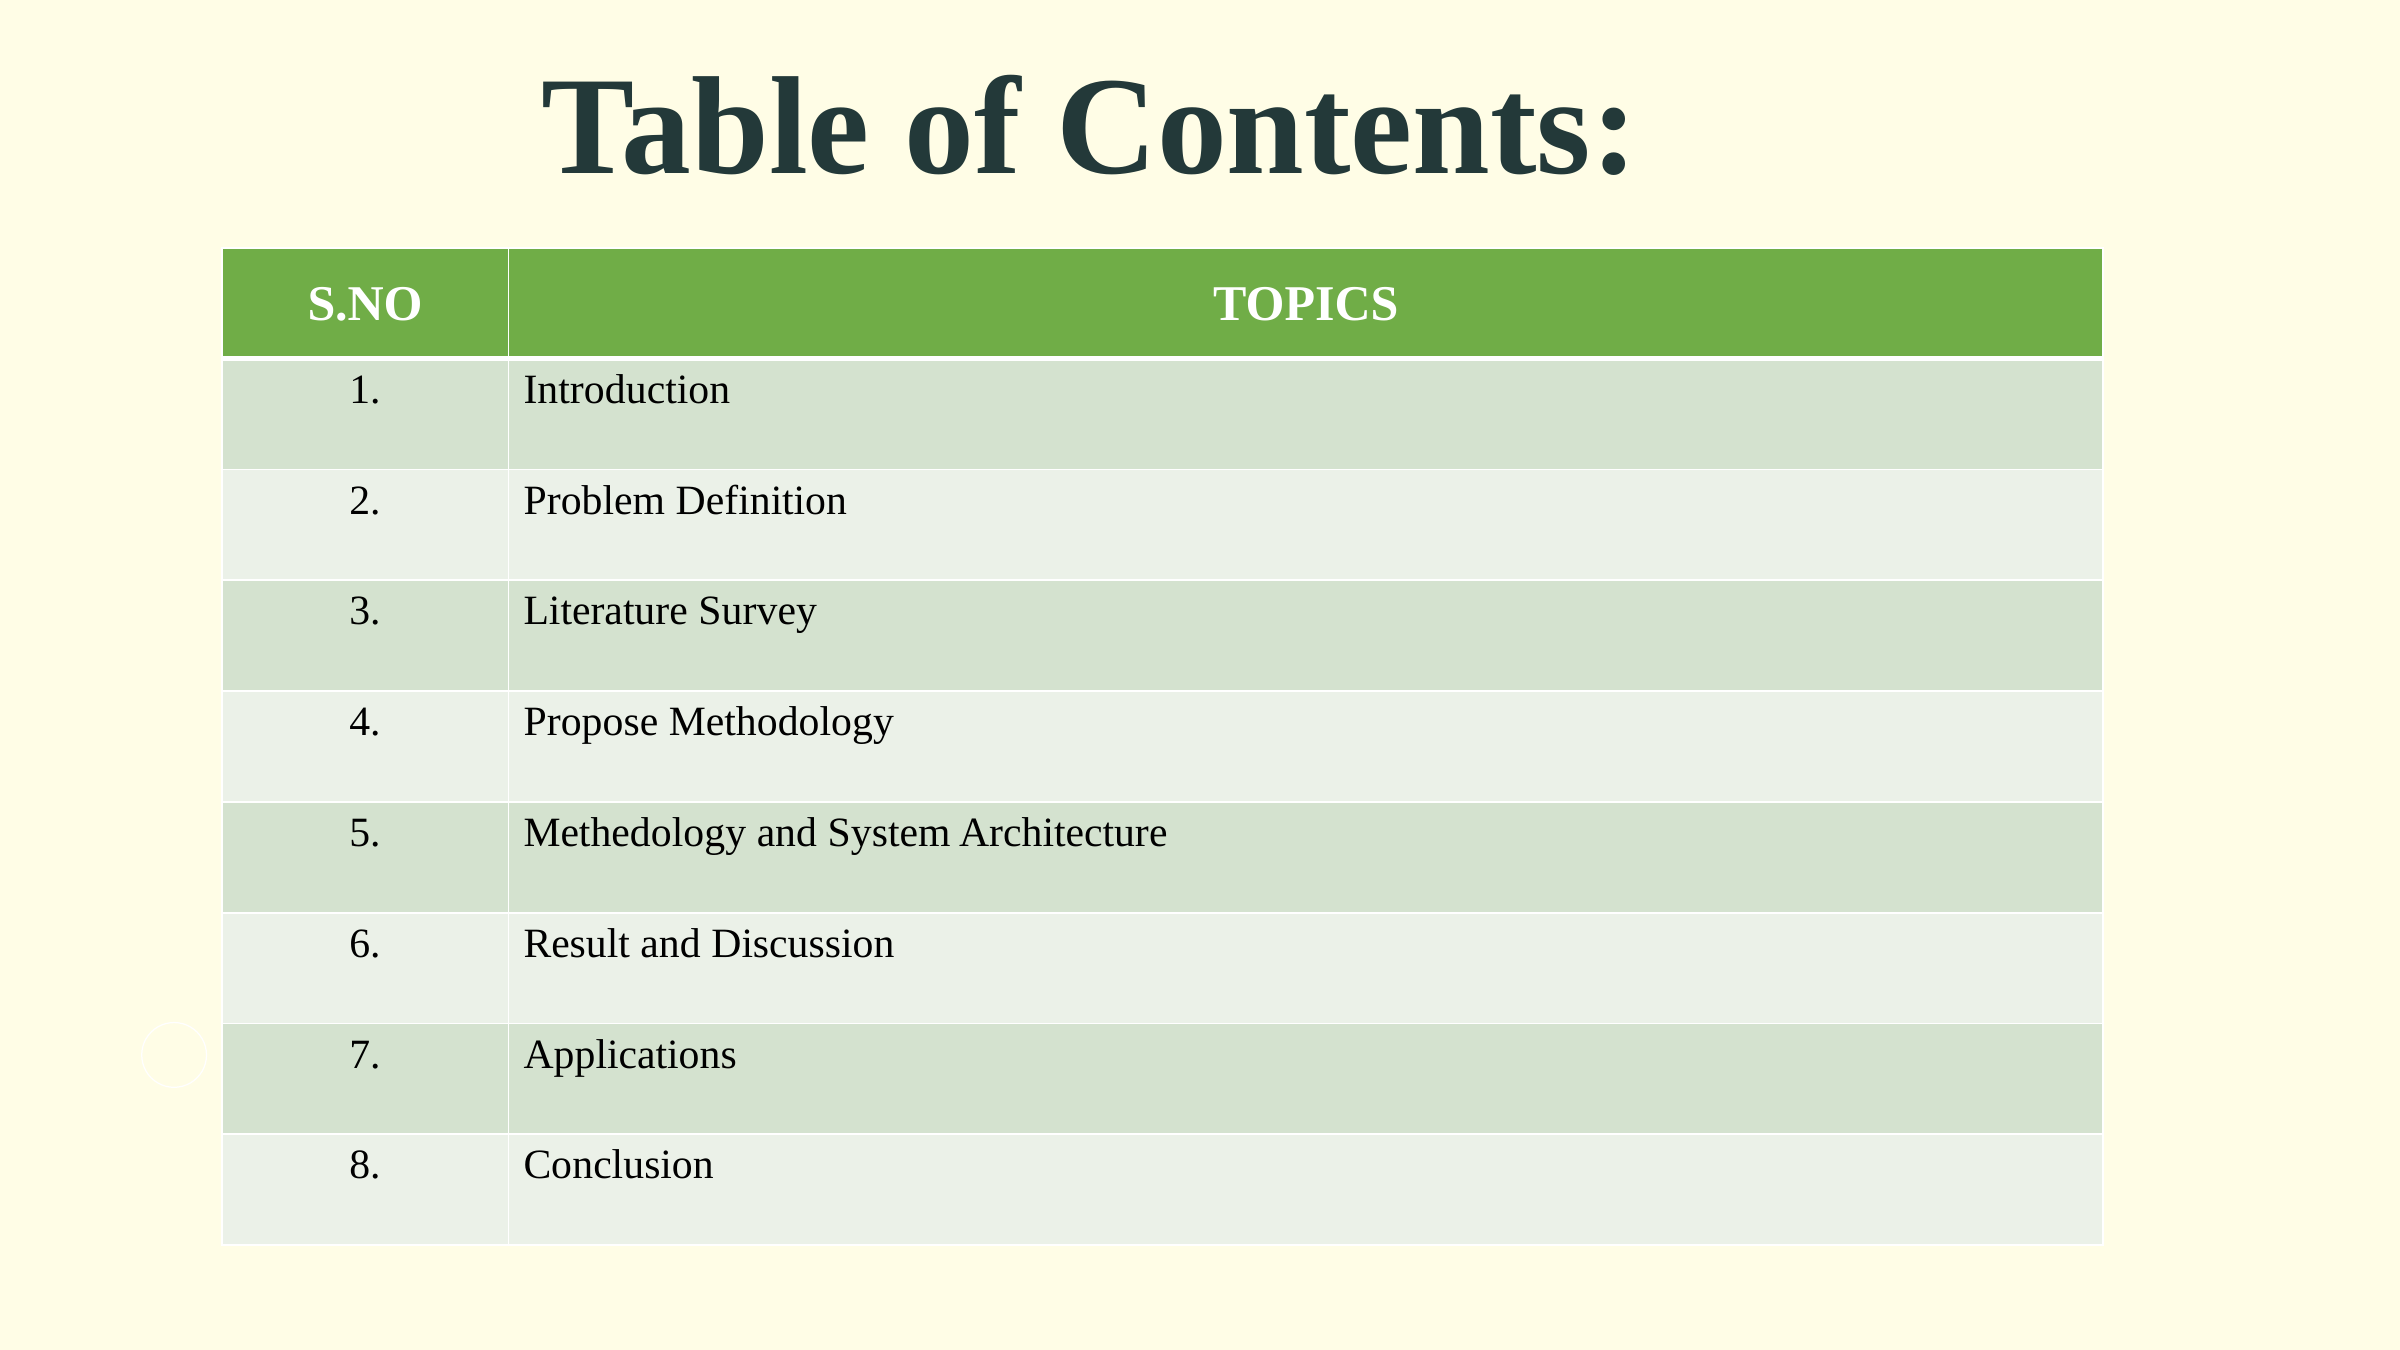

Table of Contents:
| S.NO | TOPICS |
| --- | --- |
| 1. | Introduction |
| 2. | Problem Definition |
| 3. | Literature Survey |
| 4. | Propose Methodology |
| 5. | Methedology and System Architecture |
| 6. | Result and Discussion |
| 7. | Applications |
| 8. | Conclusion |